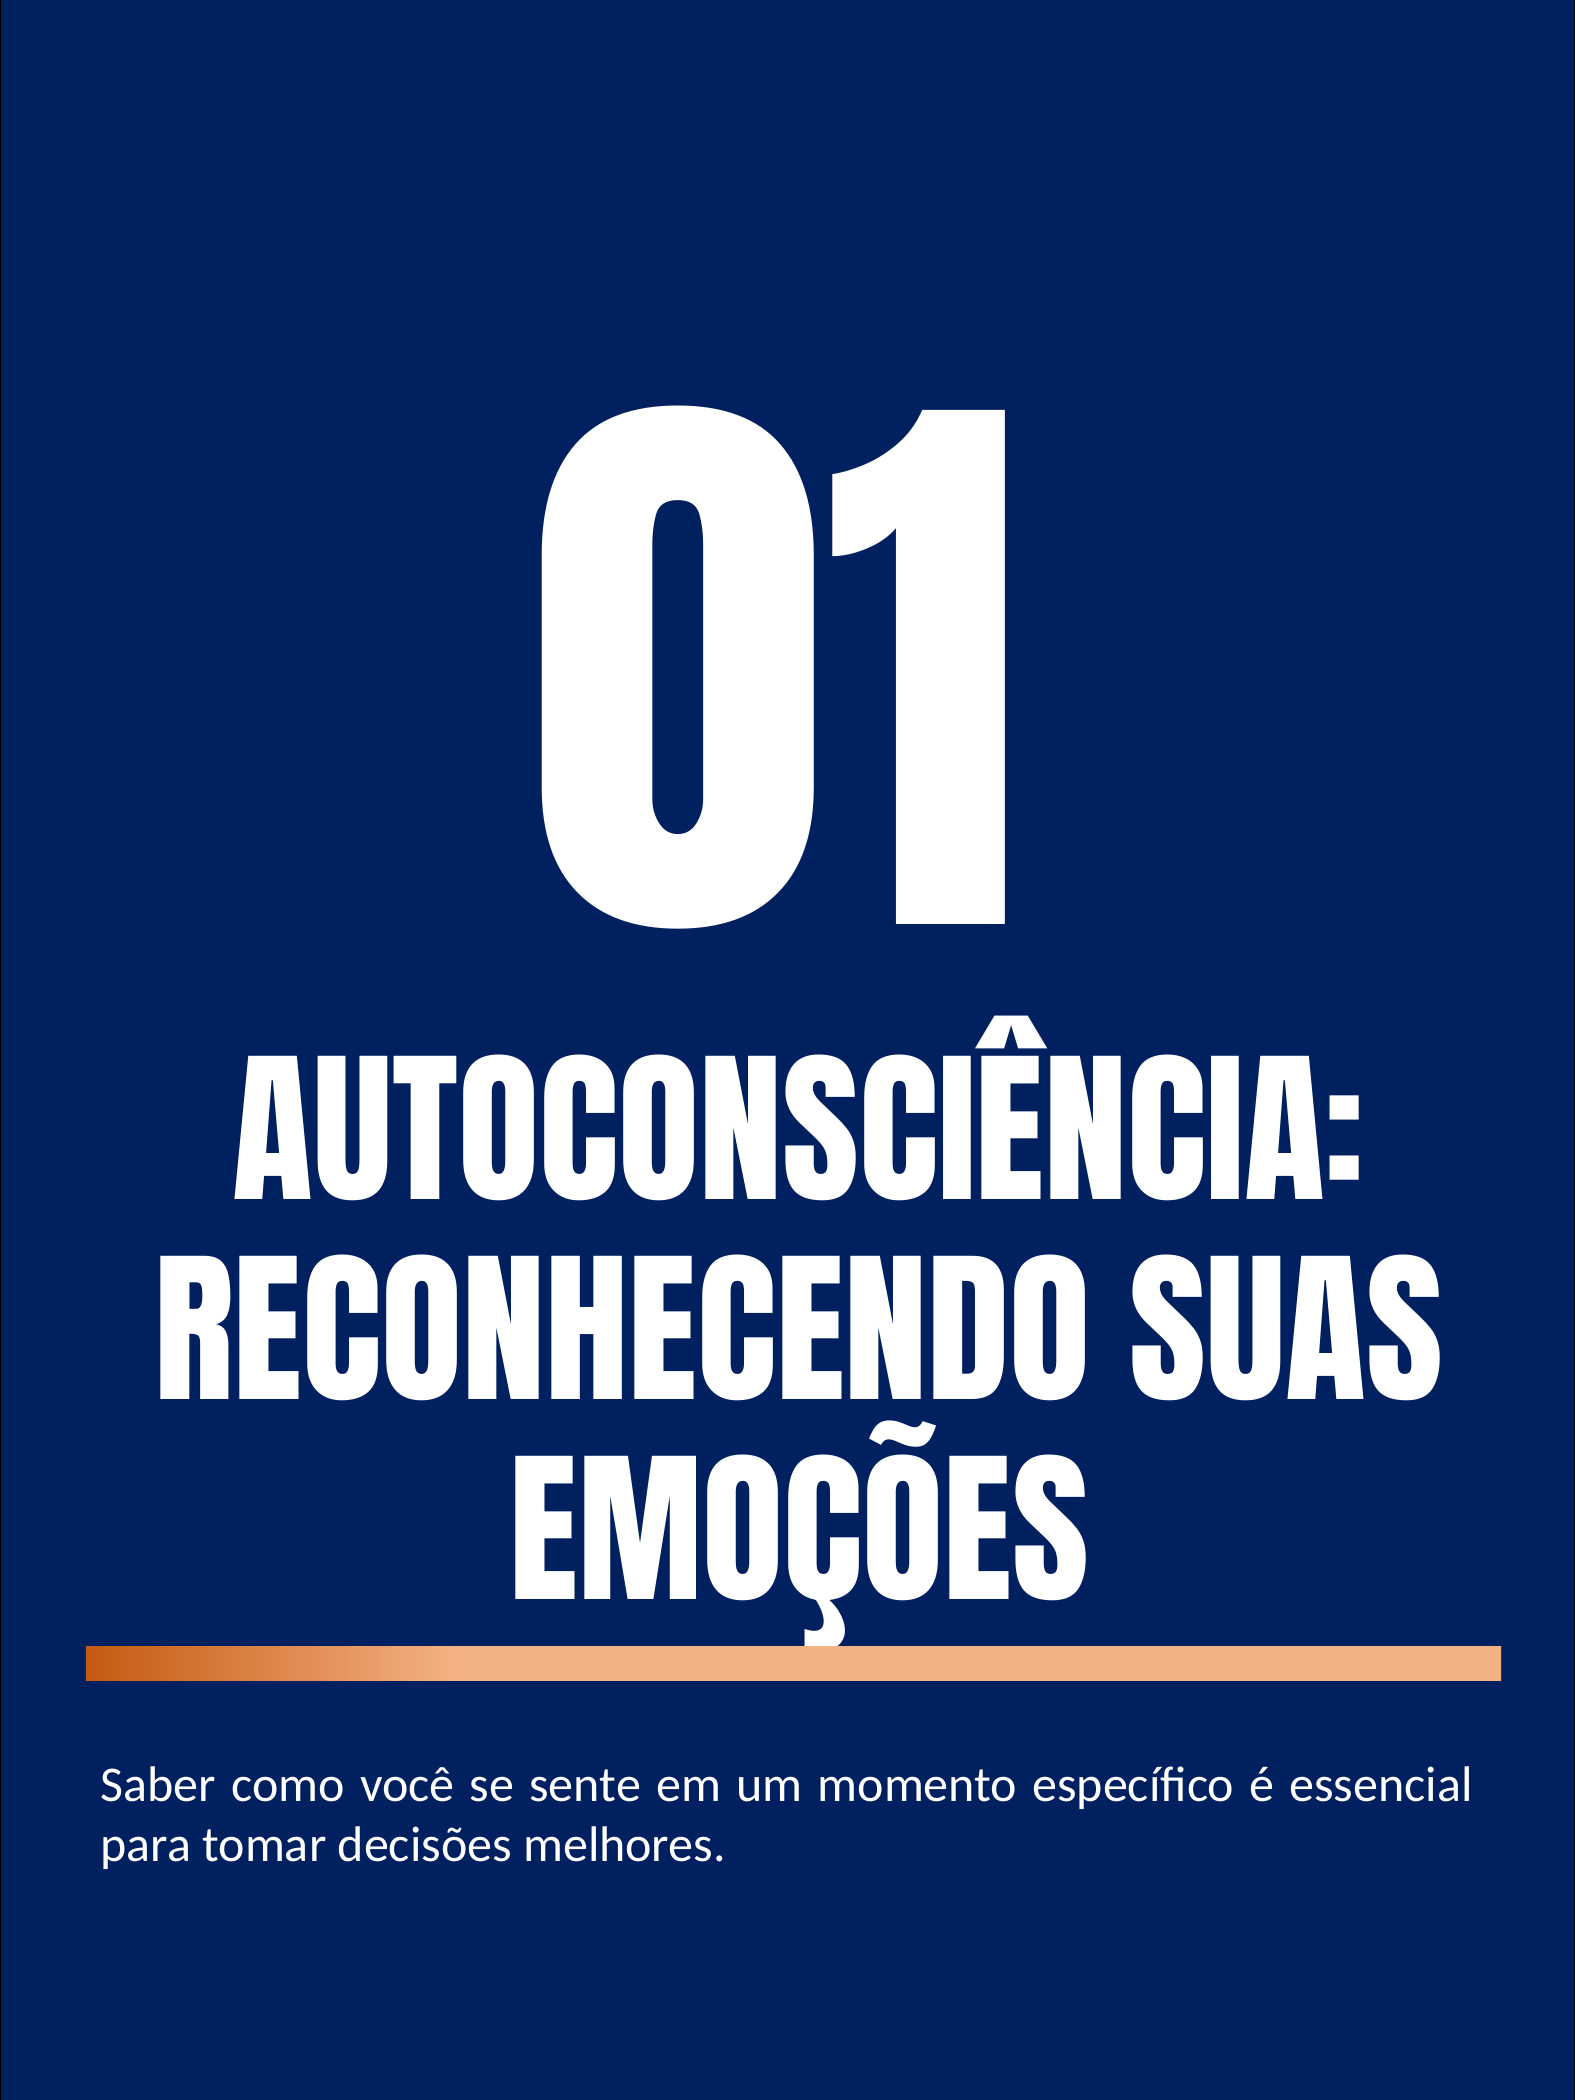

01
AUTOCONSCIÊNCIA: RECONHECENDO SUAS EMOÇÕES

Saber como você se sente em um momento específico é essencial para tomar decisões melhores.

Importância da IE - Débora de Oliveira
3